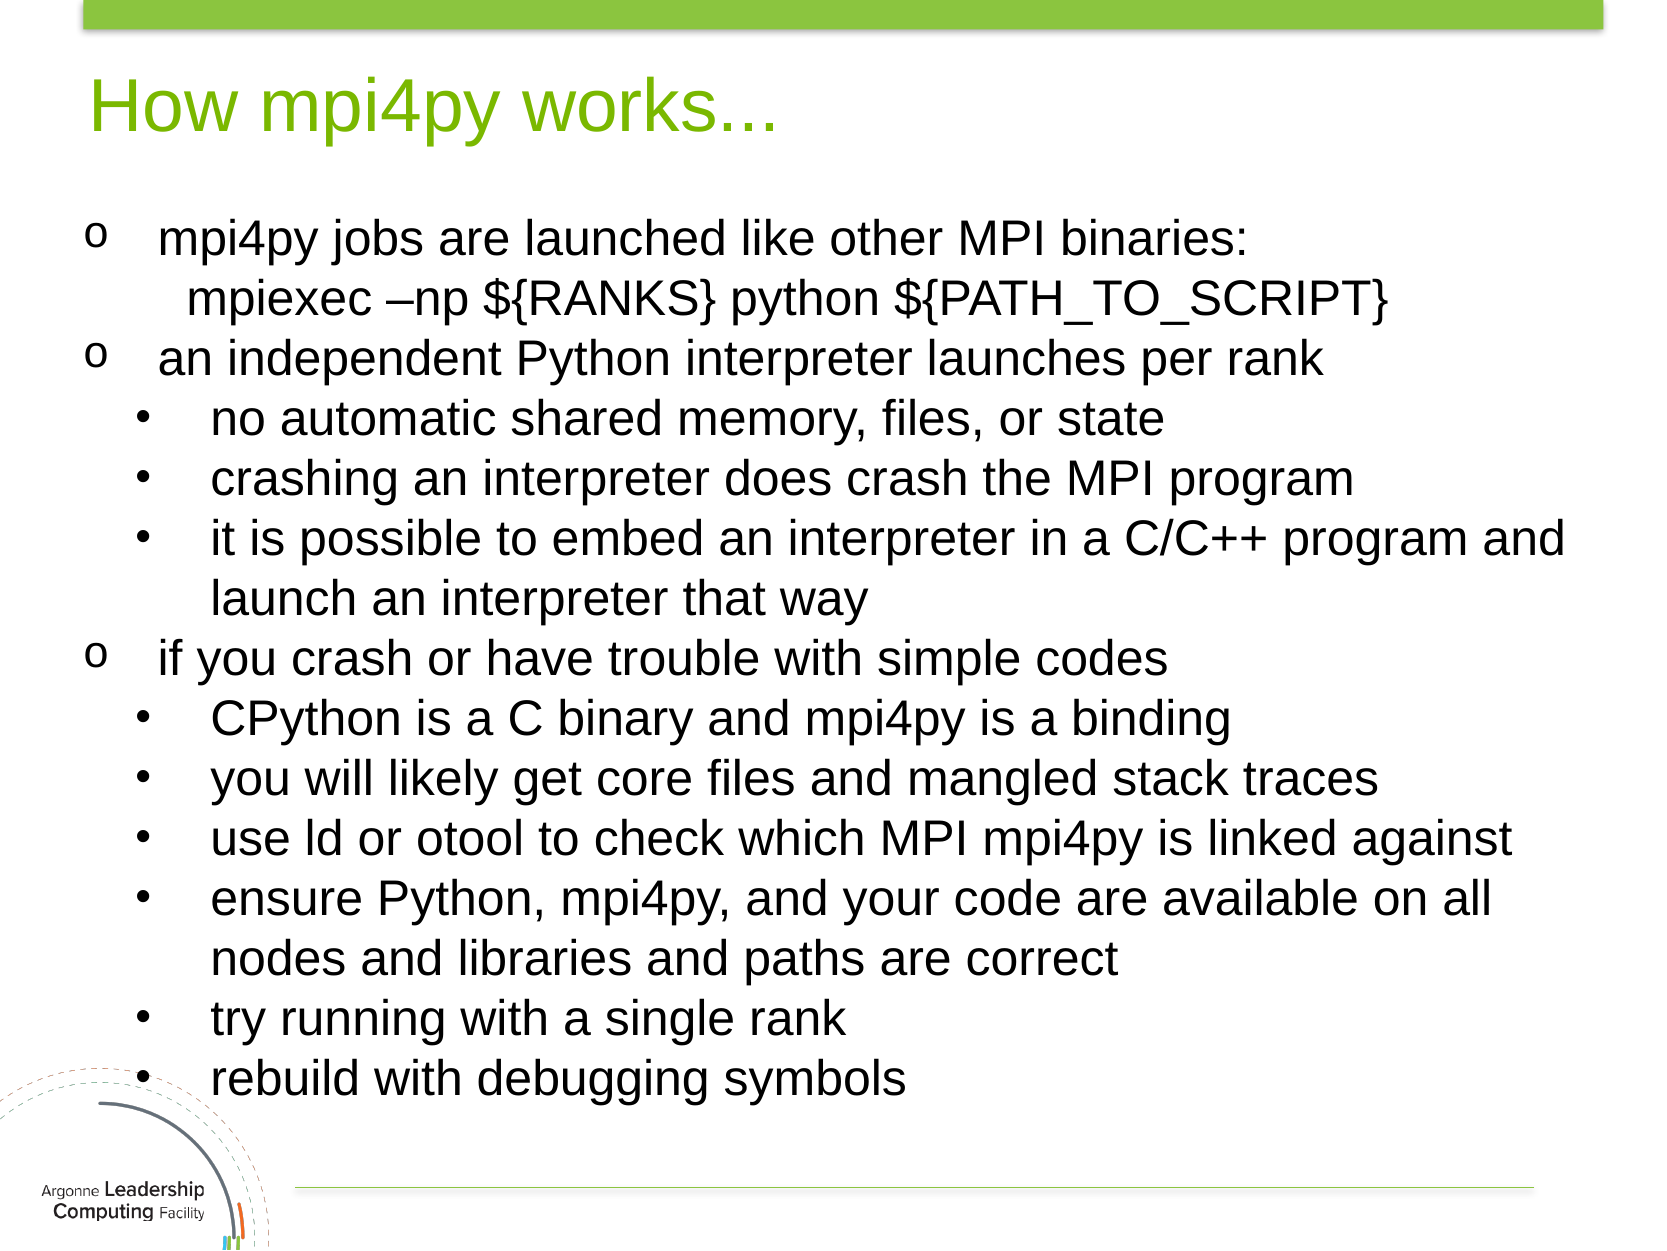

# How mpi4py works...
mpi4py jobs are launched like other MPI binaries:
mpiexec –np ${RANKS} python ${PATH_TO_SCRIPT}
an independent Python interpreter launches per rank
no automatic shared memory, files, or state
crashing an interpreter does crash the MPI program
it is possible to embed an interpreter in a C/C++ program and launch an interpreter that way
if you crash or have trouble with simple codes
CPython is a C binary and mpi4py is a binding
you will likely get core files and mangled stack traces
use ld or otool to check which MPI mpi4py is linked against
ensure Python, mpi4py, and your code are available on all nodes and libraries and paths are correct
try running with a single rank
rebuild with debugging symbols